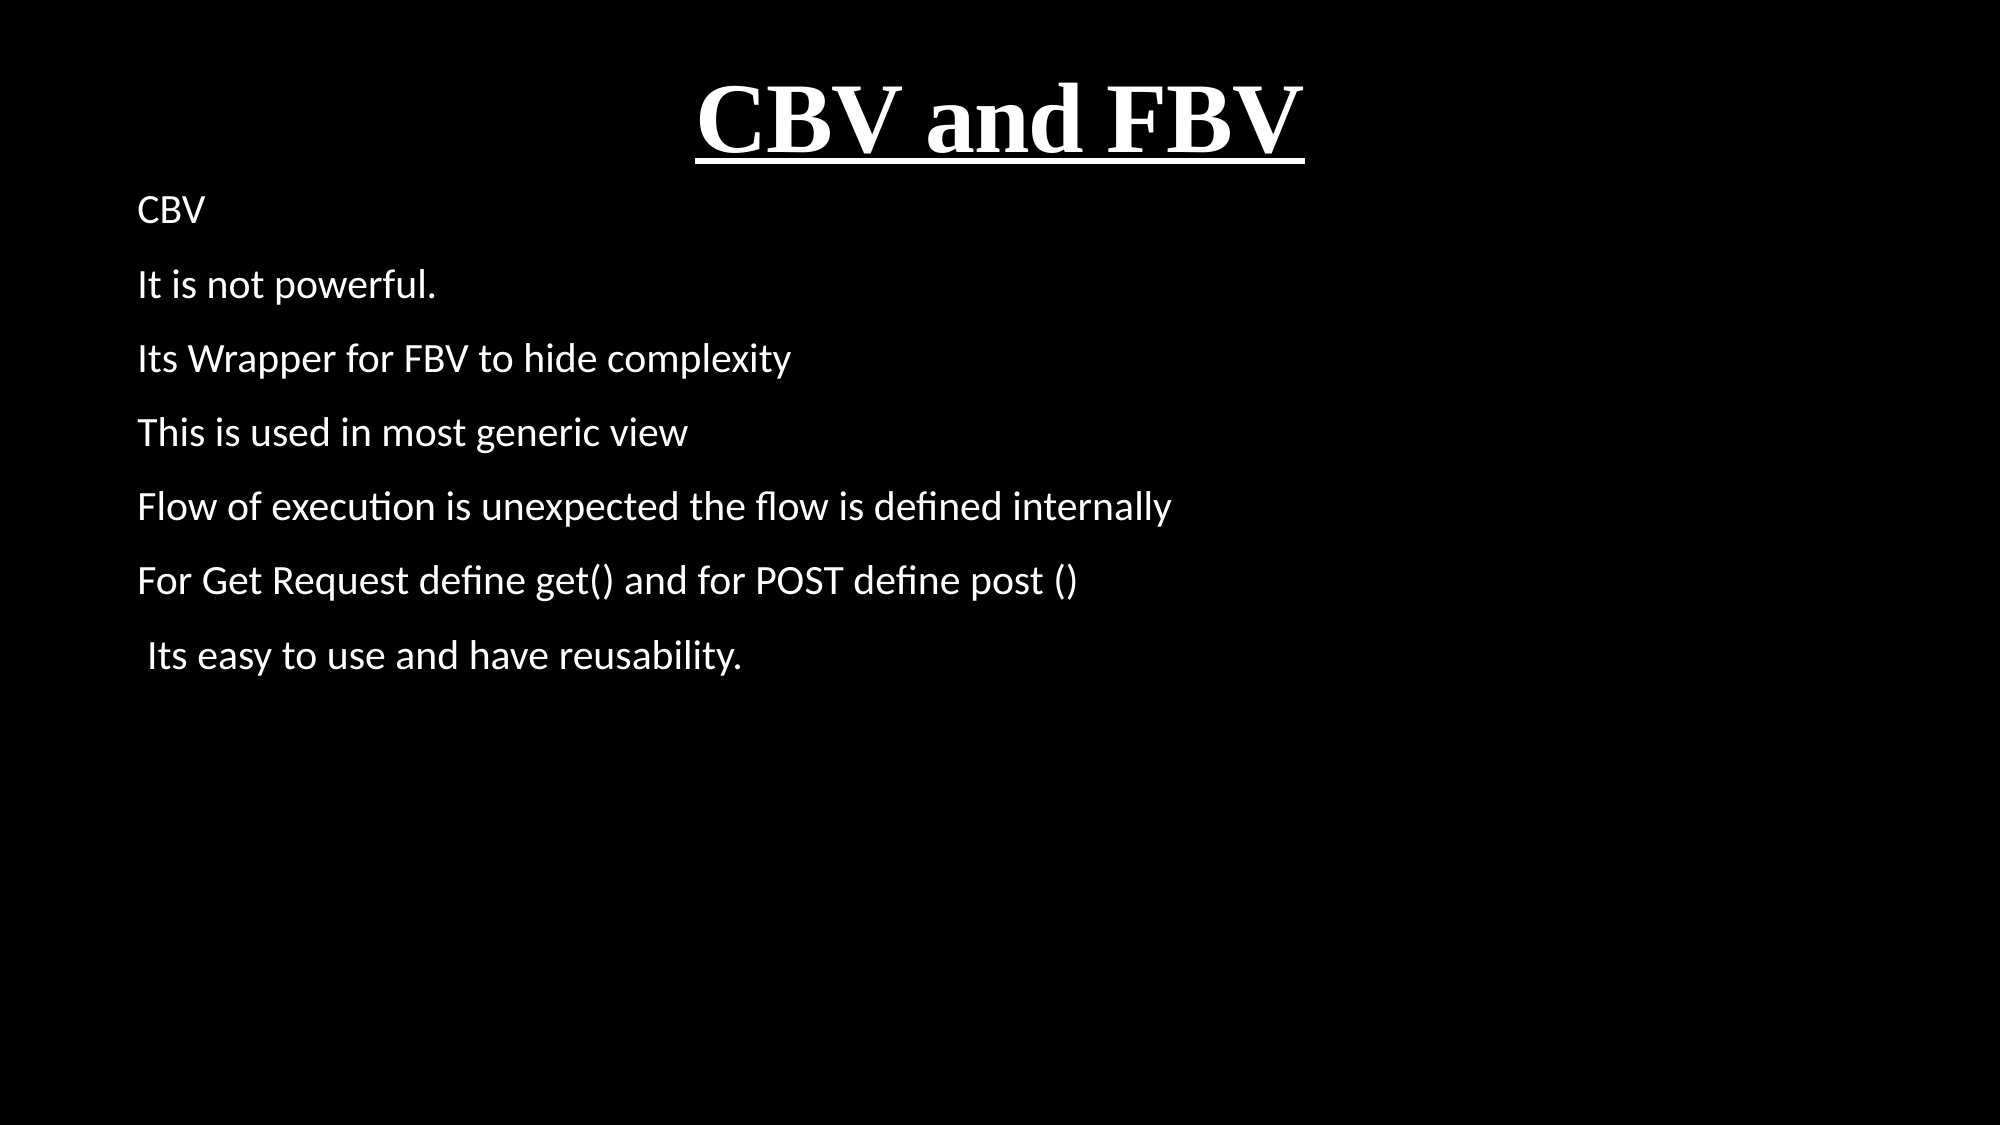

# CBV and FBV
CBV
It is not powerful.
Its Wrapper for FBV to hide complexity
This is used in most generic view
Flow of execution is unexpected the flow is defined internally
For Get Request define get() and for POST define post ()
 Its easy to use and have reusability.